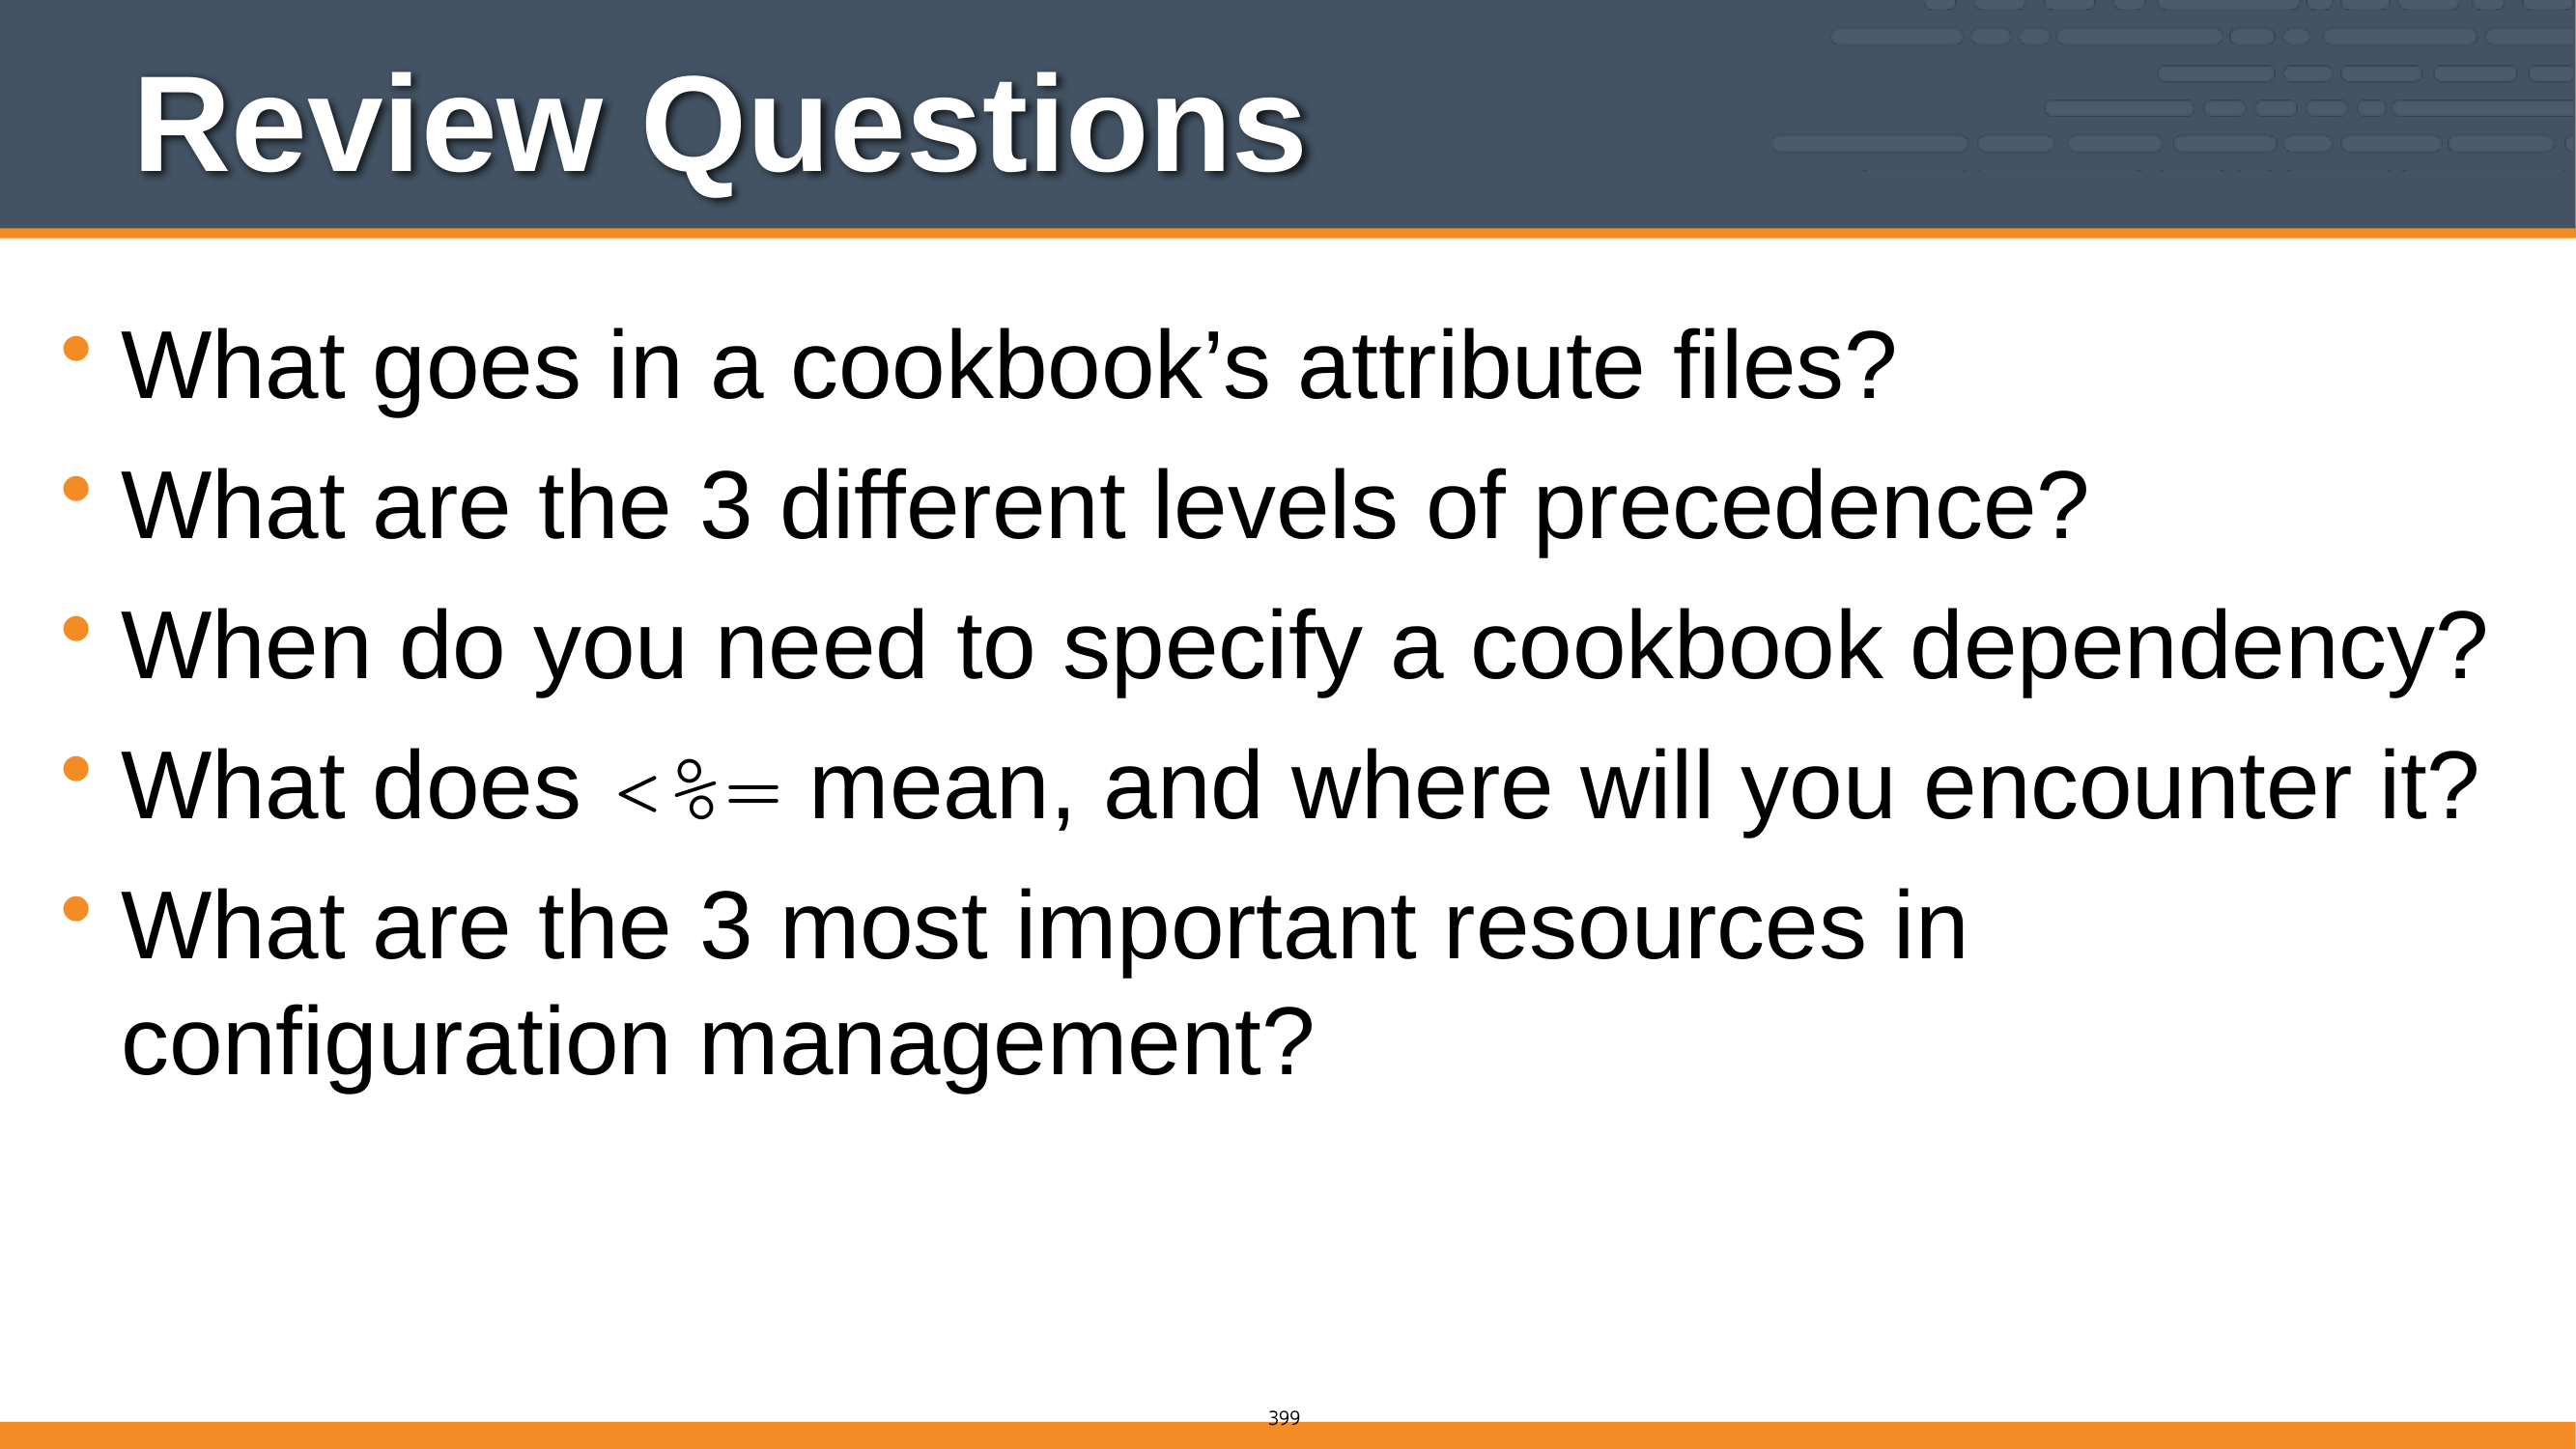

# Review Questions
What goes in a cookbook’s attribute files?
What are the 3 different levels of precedence?
When do you need to specify a cookbook dependency?
What does <%= mean, and where will you encounter it?
What are the 3 most important resources in configuration management?
399